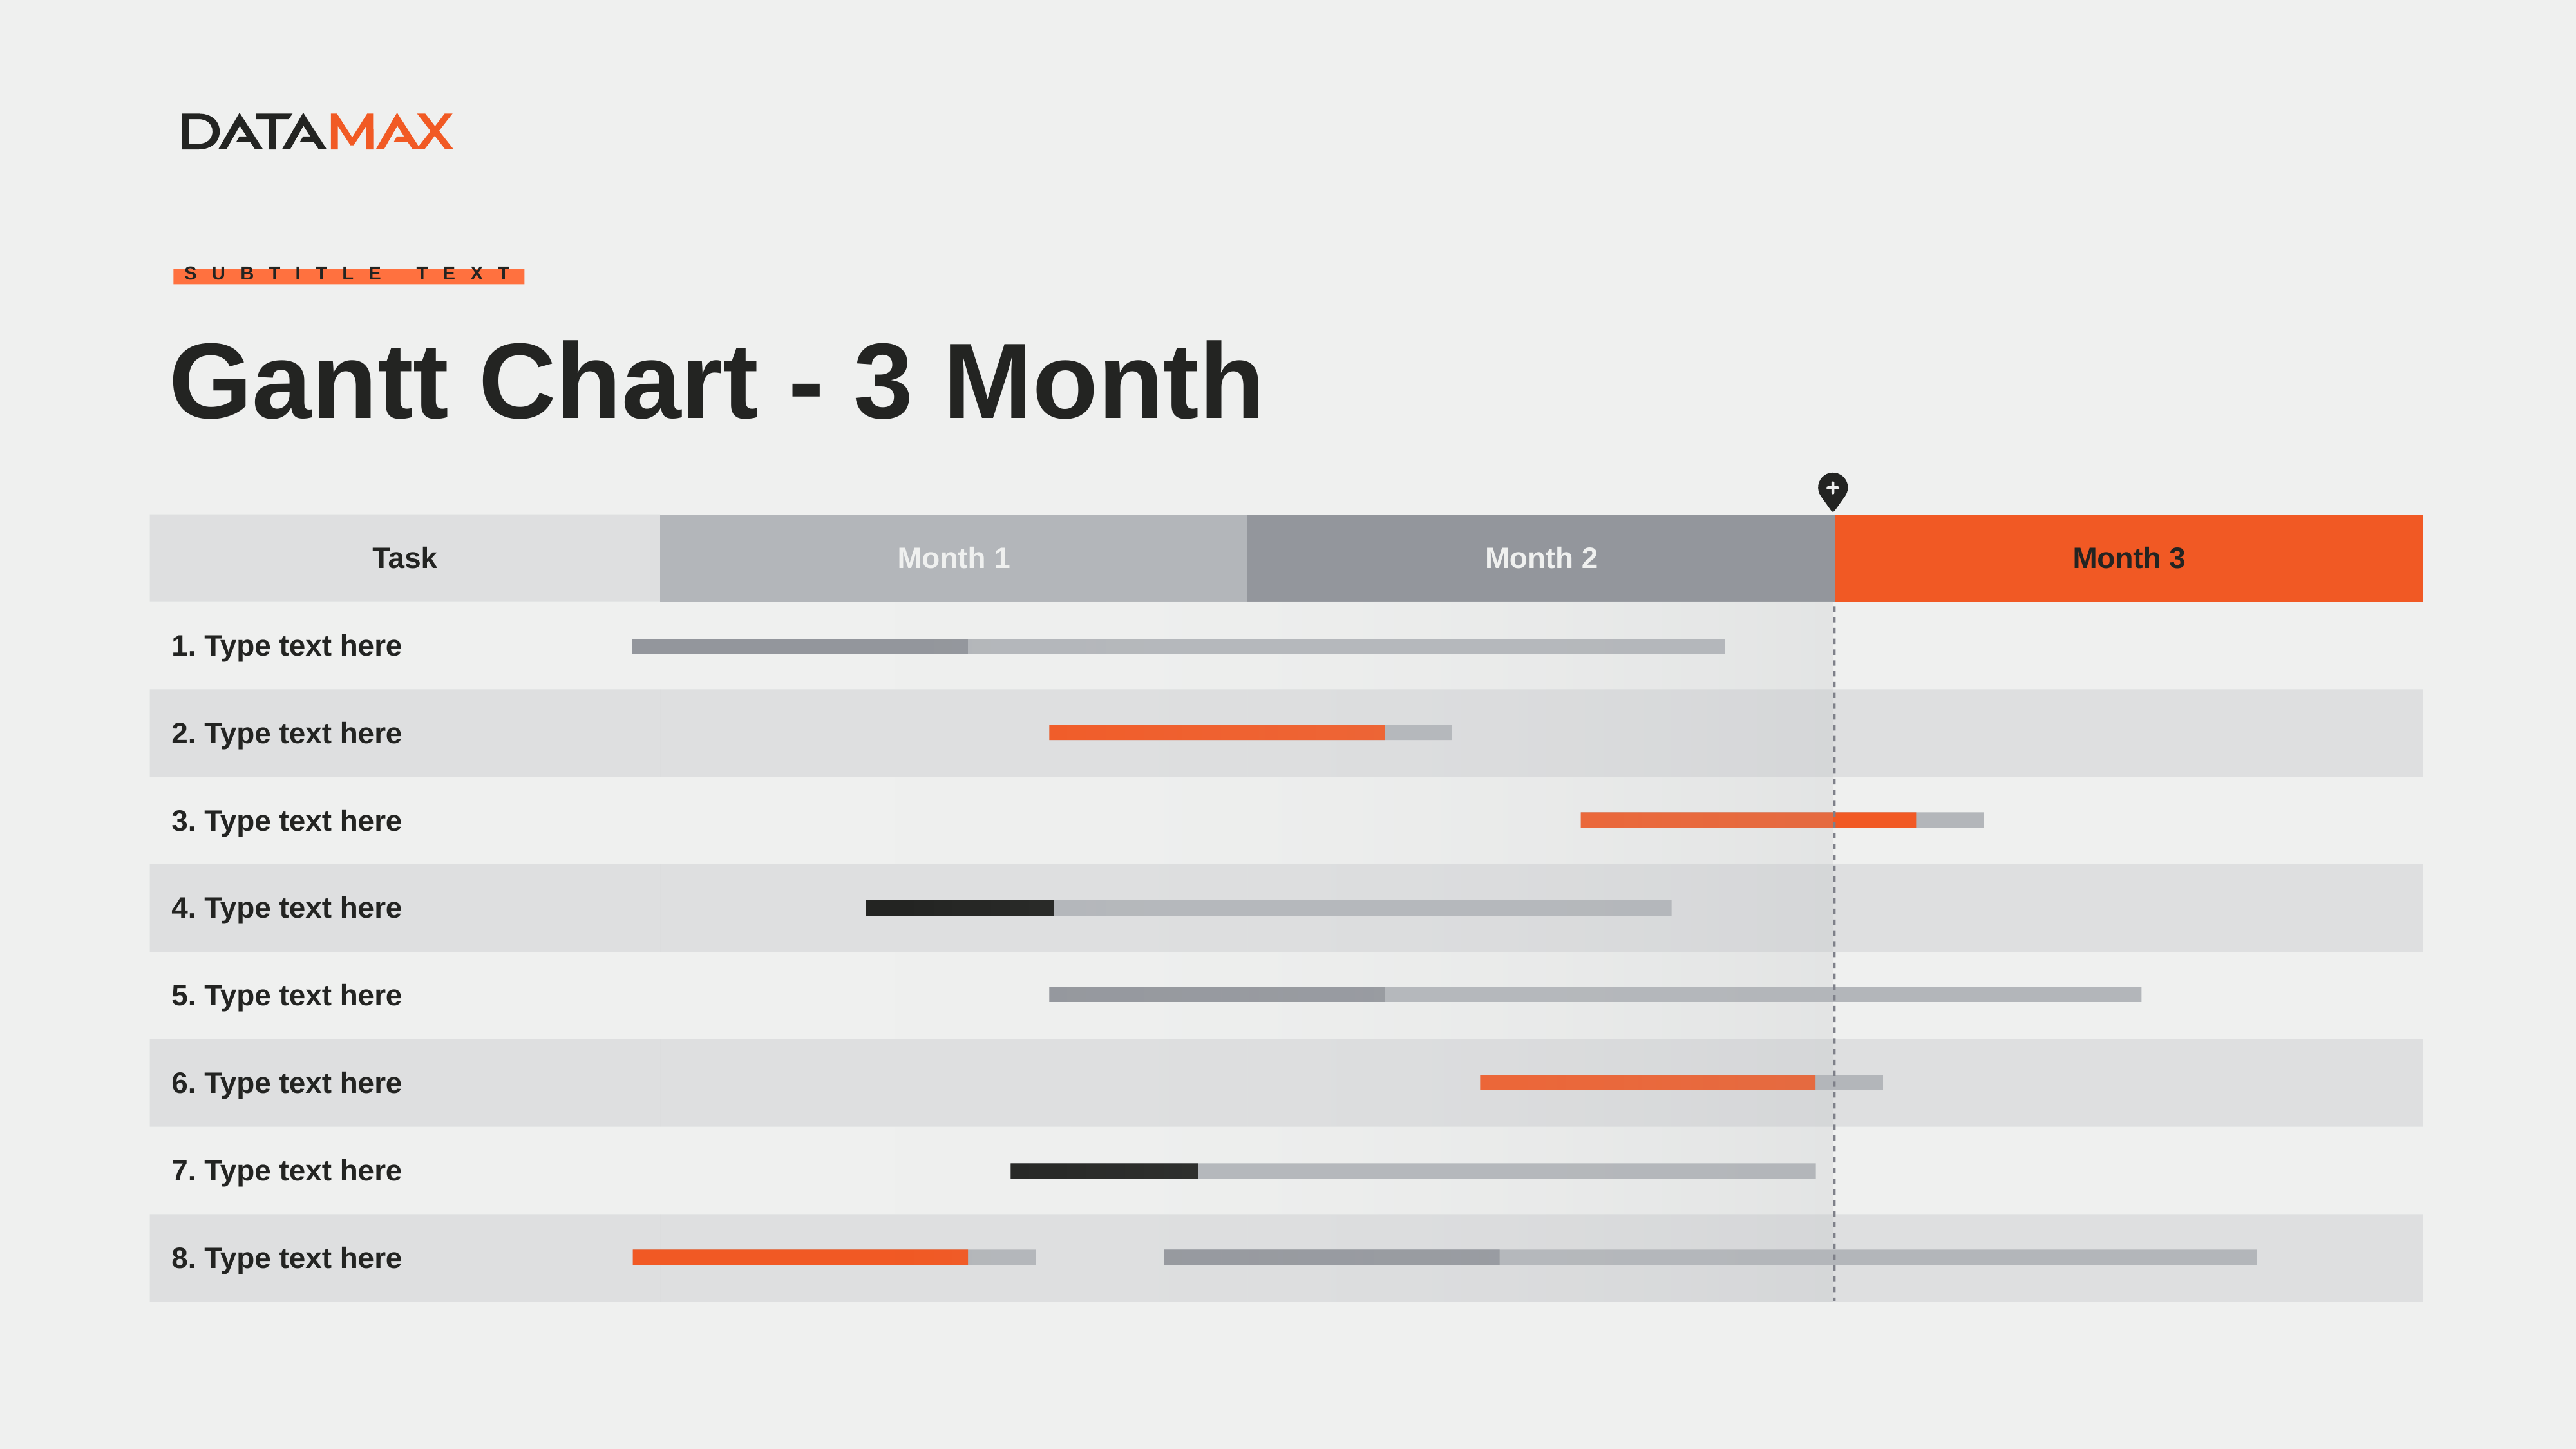

Subtitle Text

Gantt Chart - 3 Month

| Task | Month 1 | Month 2 | Month 3 |
| --- | --- | --- | --- |
| 1. Type text here |  |  |  |
| 2. Type text here |  |  |  |
| 3. Type text here |  |  |  |
| 4. Type text here |  |  |  |
| 5. Type text here |  |  |  |
| 6. Type text here |  |  |  |
| 7. Type text here |  |  |  |
| 8. Type text here |  |  |  |